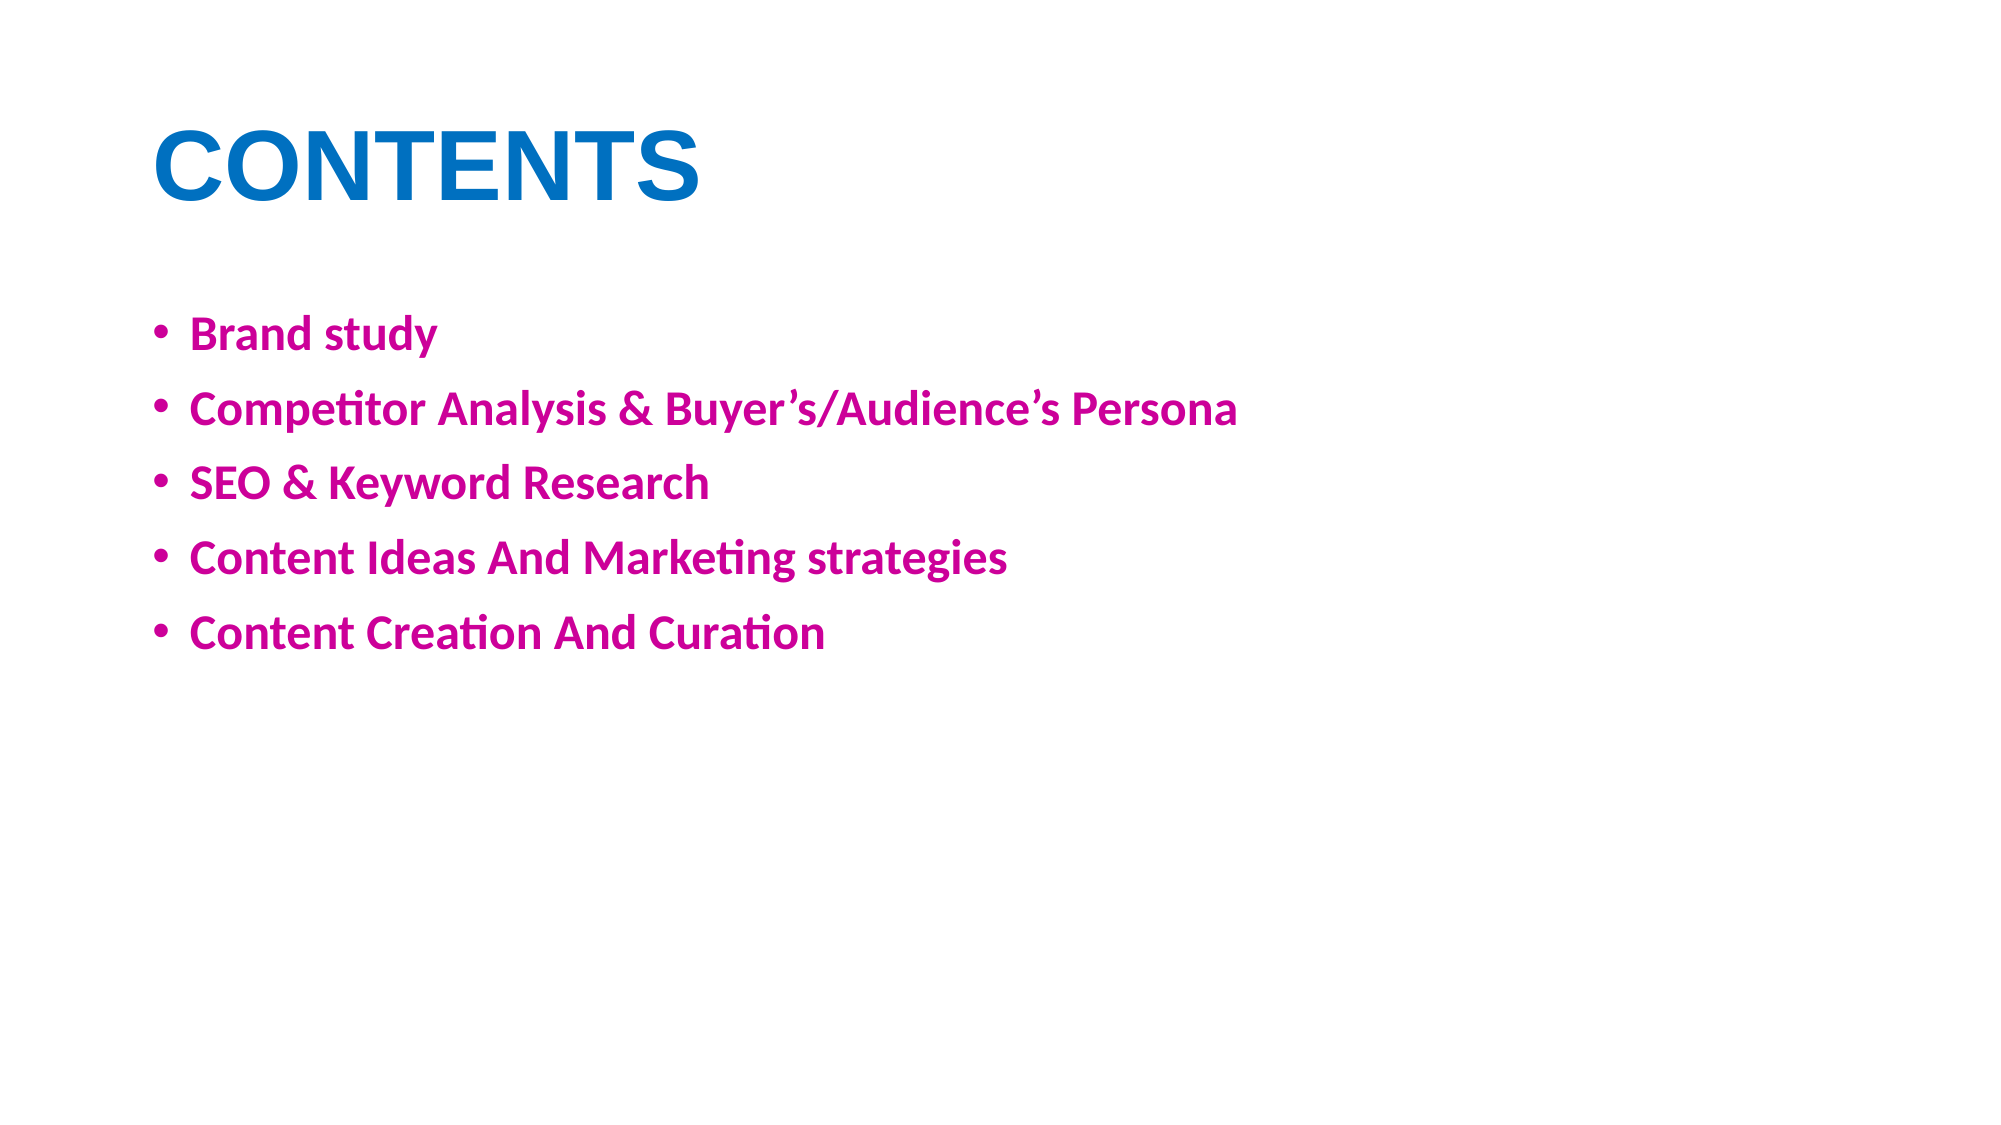

# CONTENTS
Brand study
Competitor Analysis & Buyer’s/Audience’s Persona
SEO & Keyword Research
Content Ideas And Marketing strategies
Content Creation And Curation